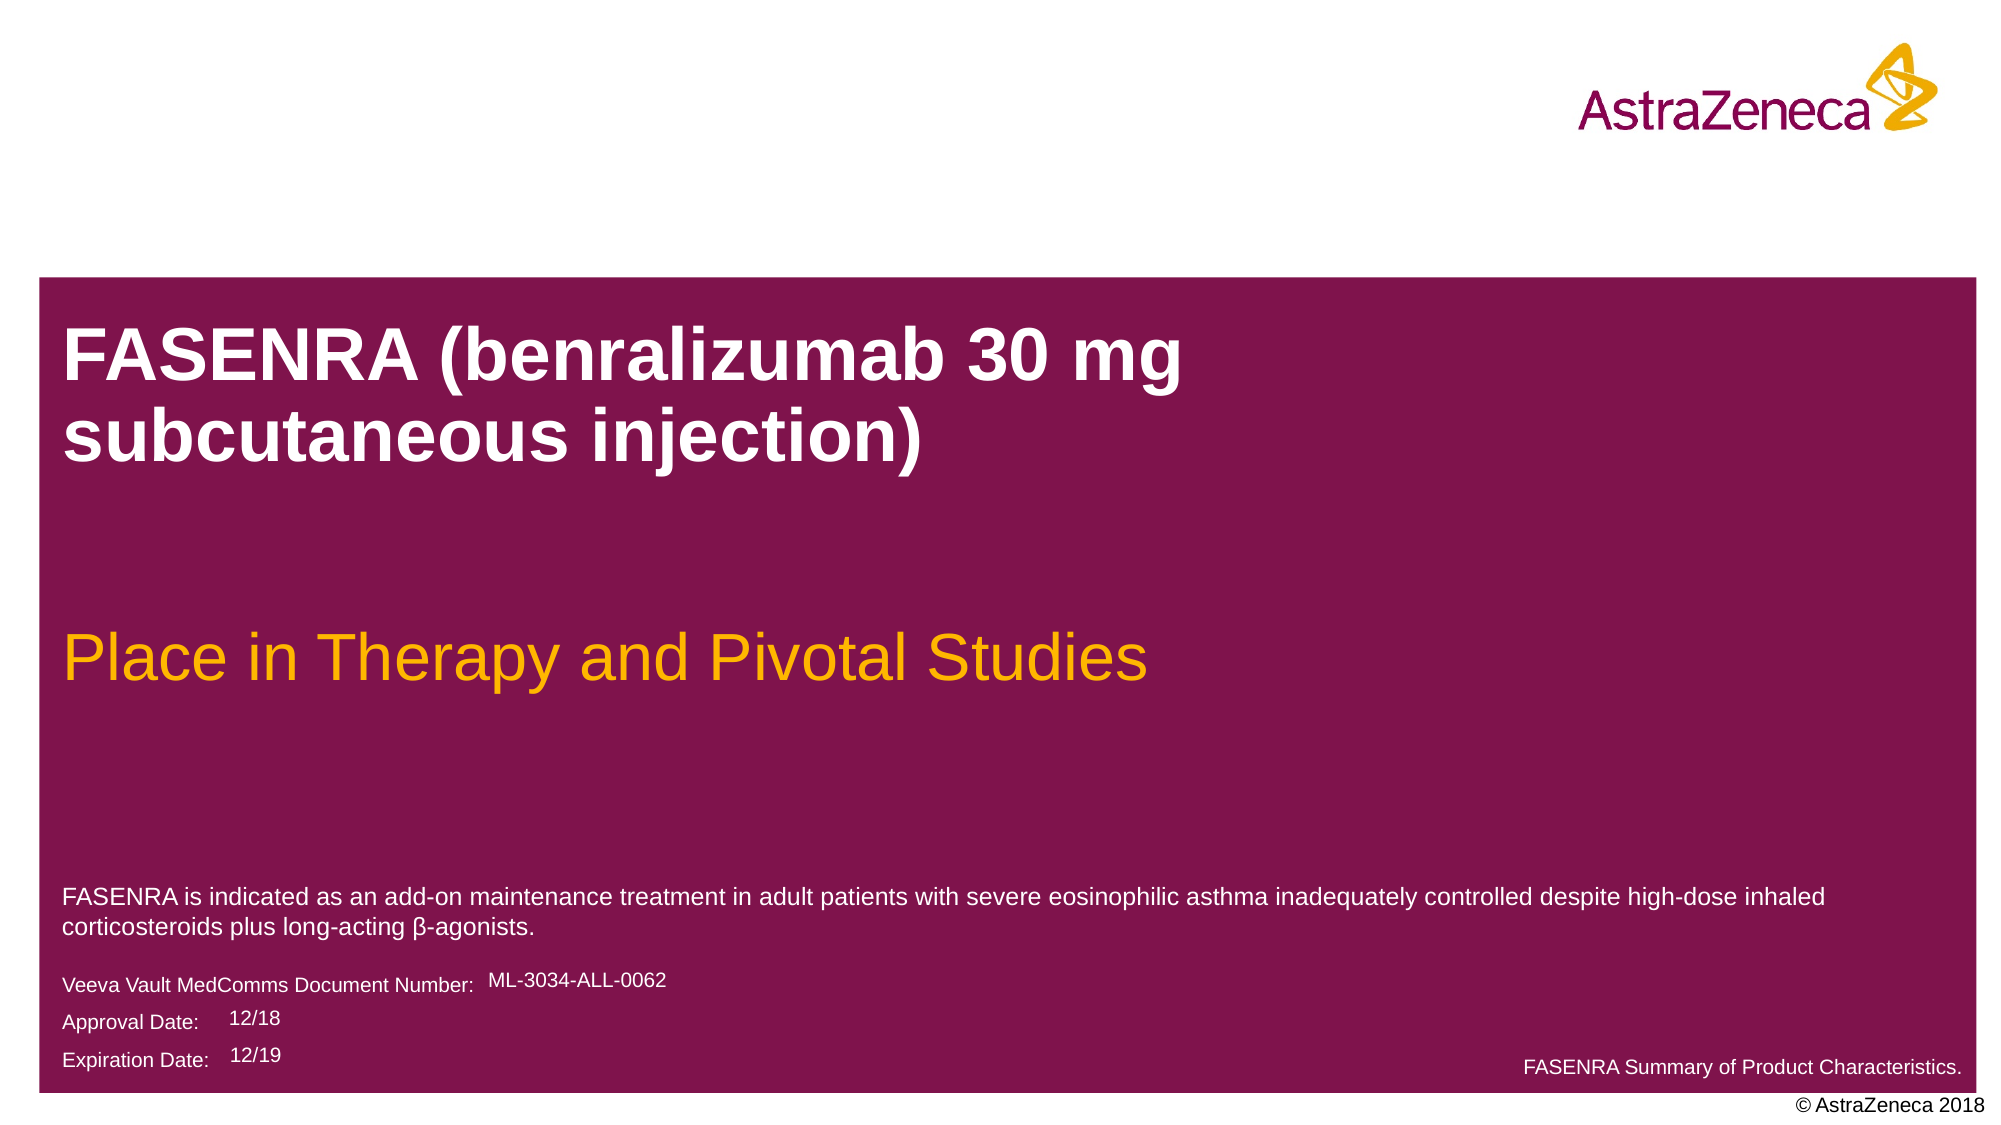

# FASENRA (benralizumab 30 mg subcutaneous injection)
Place in Therapy and Pivotal Studies
FASENRA is indicated as an add-on maintenance treatment in adult patients with severe eosinophilic asthma inadequately controlled despite high-dose inhaled corticosteroids plus long-acting β-agonists.
ML-3034-ALL-0062
12/18
12/19
FASENRA Summary of Product Characteristics.